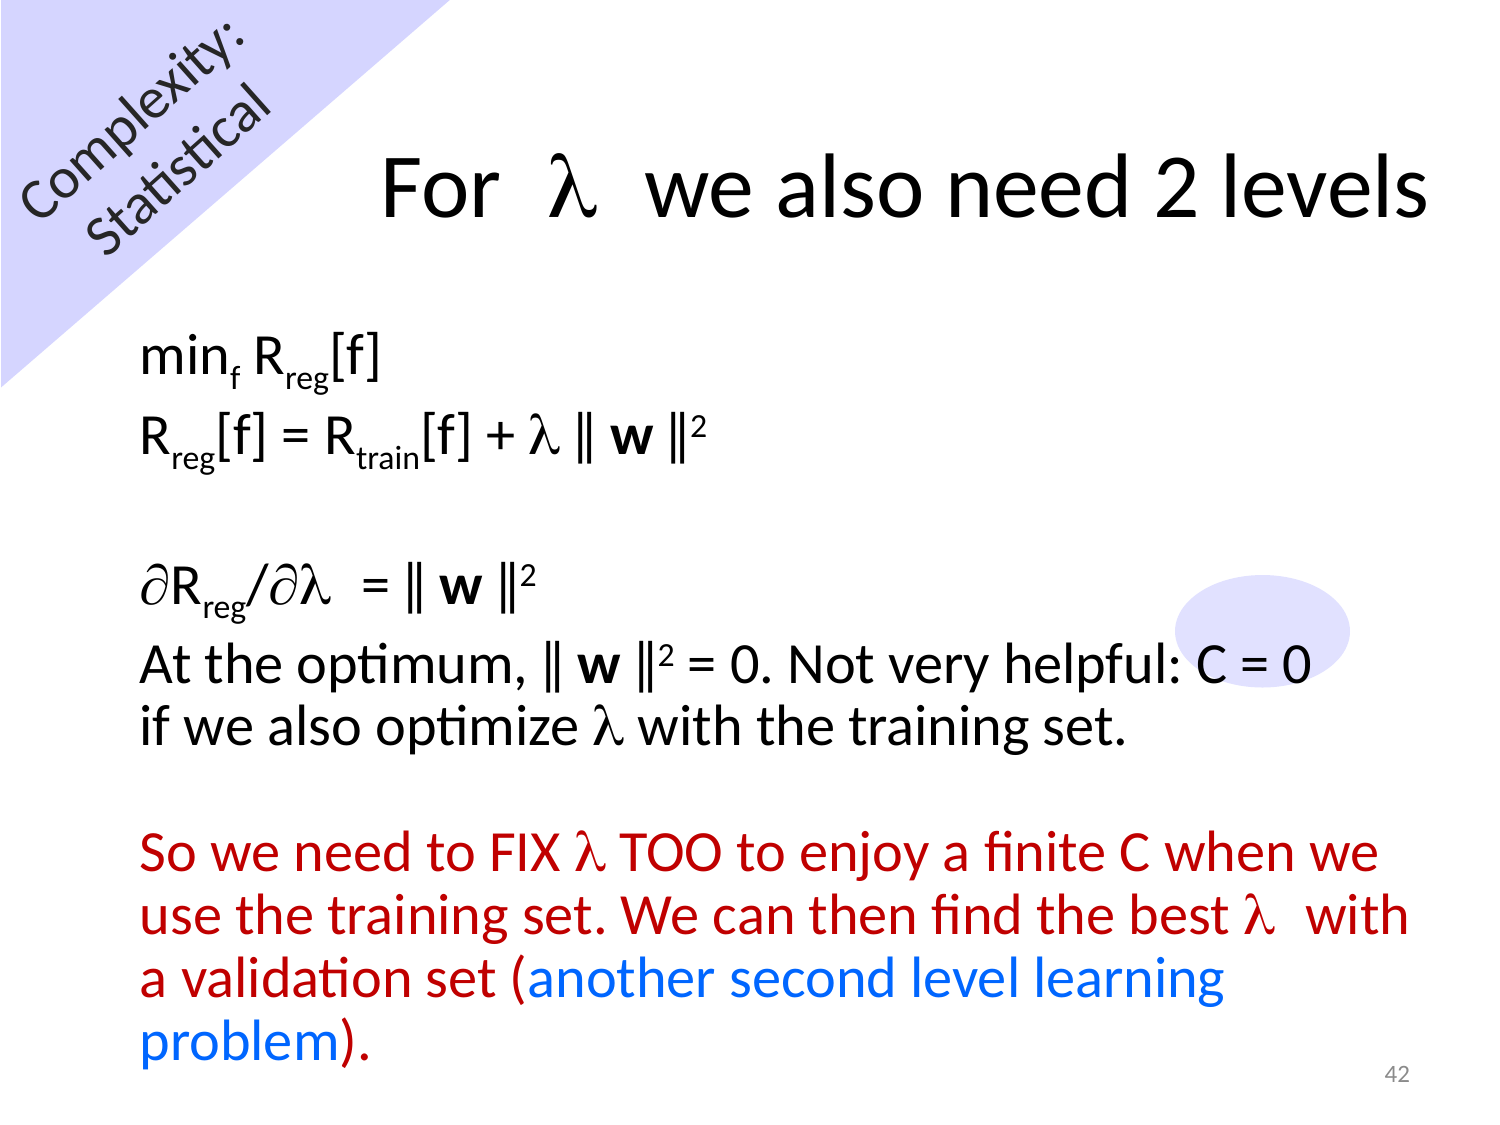

Complexity:
Statistical
# For λ we also need 2 levels
minf Rreg[f]
Rreg[f] = Rtrain[f] + λ ǁ w ǁ2

∂Rreg/∂λ = ǁ w ǁ2
At the optimum, ǁ w ǁ2 = 0. Not very helpful: C = 0
if we also optimize λ with the training set.

So we need to FIX λ TOO to enjoy a finite C when we use the training set. We can then find the best λ with a validation set (another second level learning problem).

42